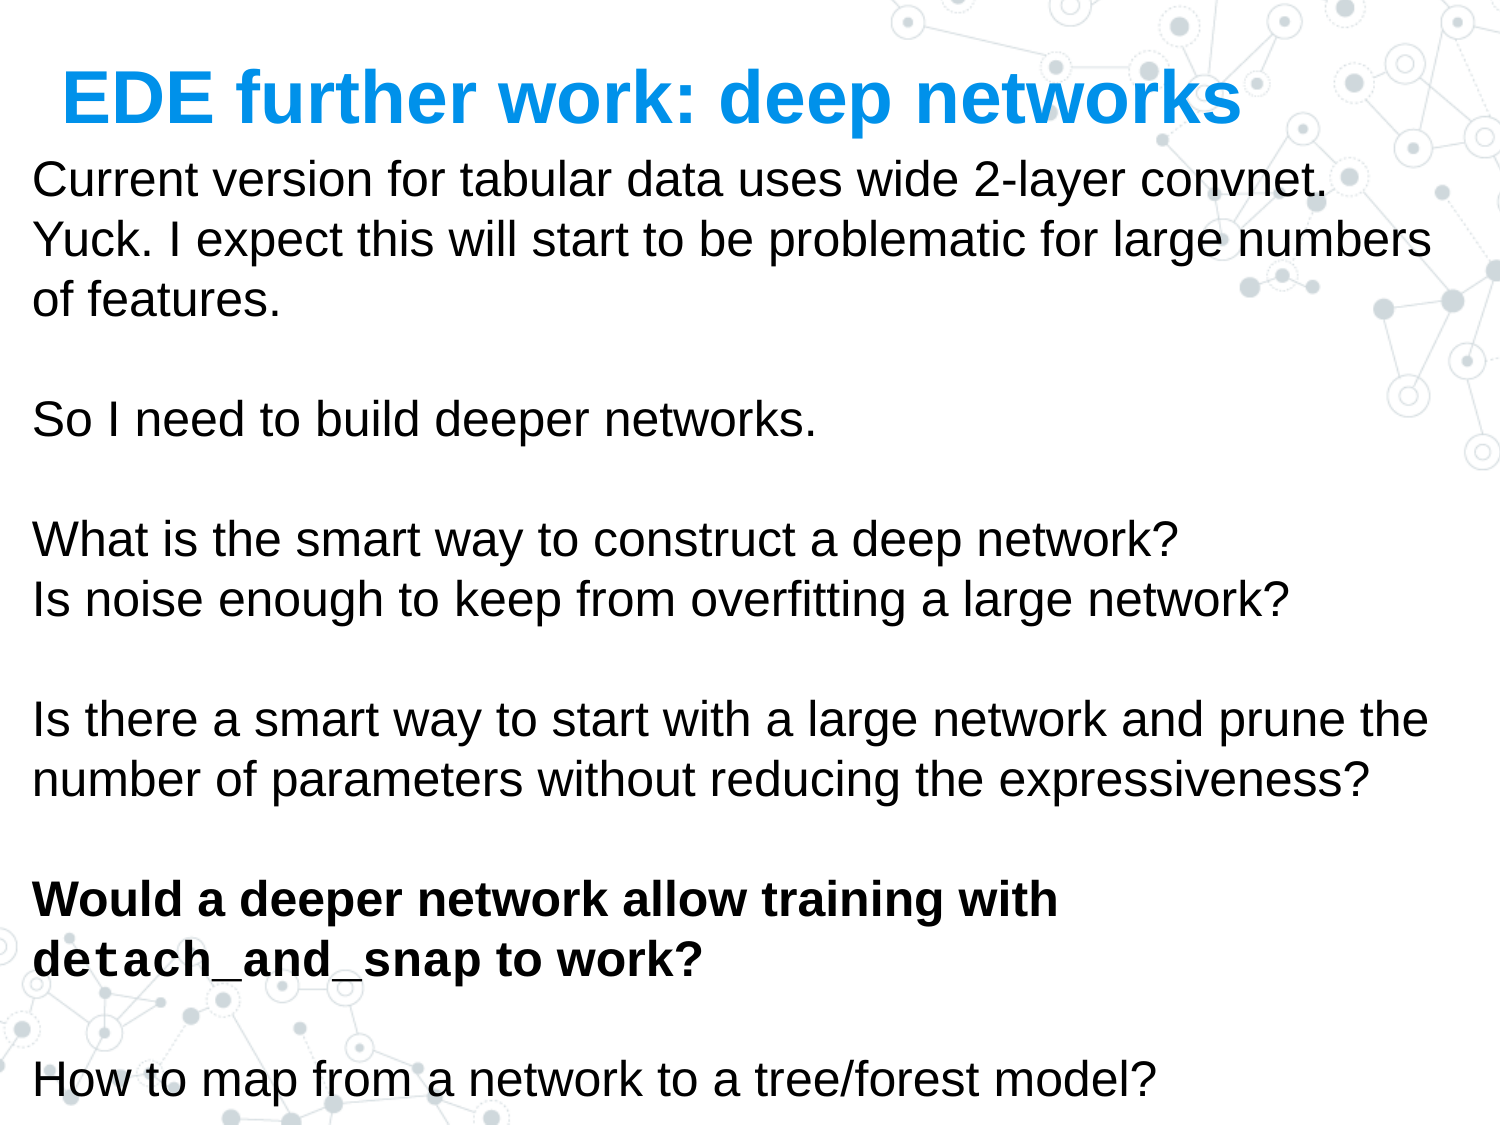

# EDE further work: deep networks
Current version for tabular data uses wide 2-layer convnet. Yuck. I expect this will start to be problematic for large numbers of features.

So I need to build deeper networks.

What is the smart way to construct a deep network?
Is noise enough to keep from overfitting a large network?

Is there a smart way to start with a large network and prune the number of parameters without reducing the expressiveness?

Would a deeper network allow training with detach_and_snap to work?

How to map from a network to a tree/forest model?